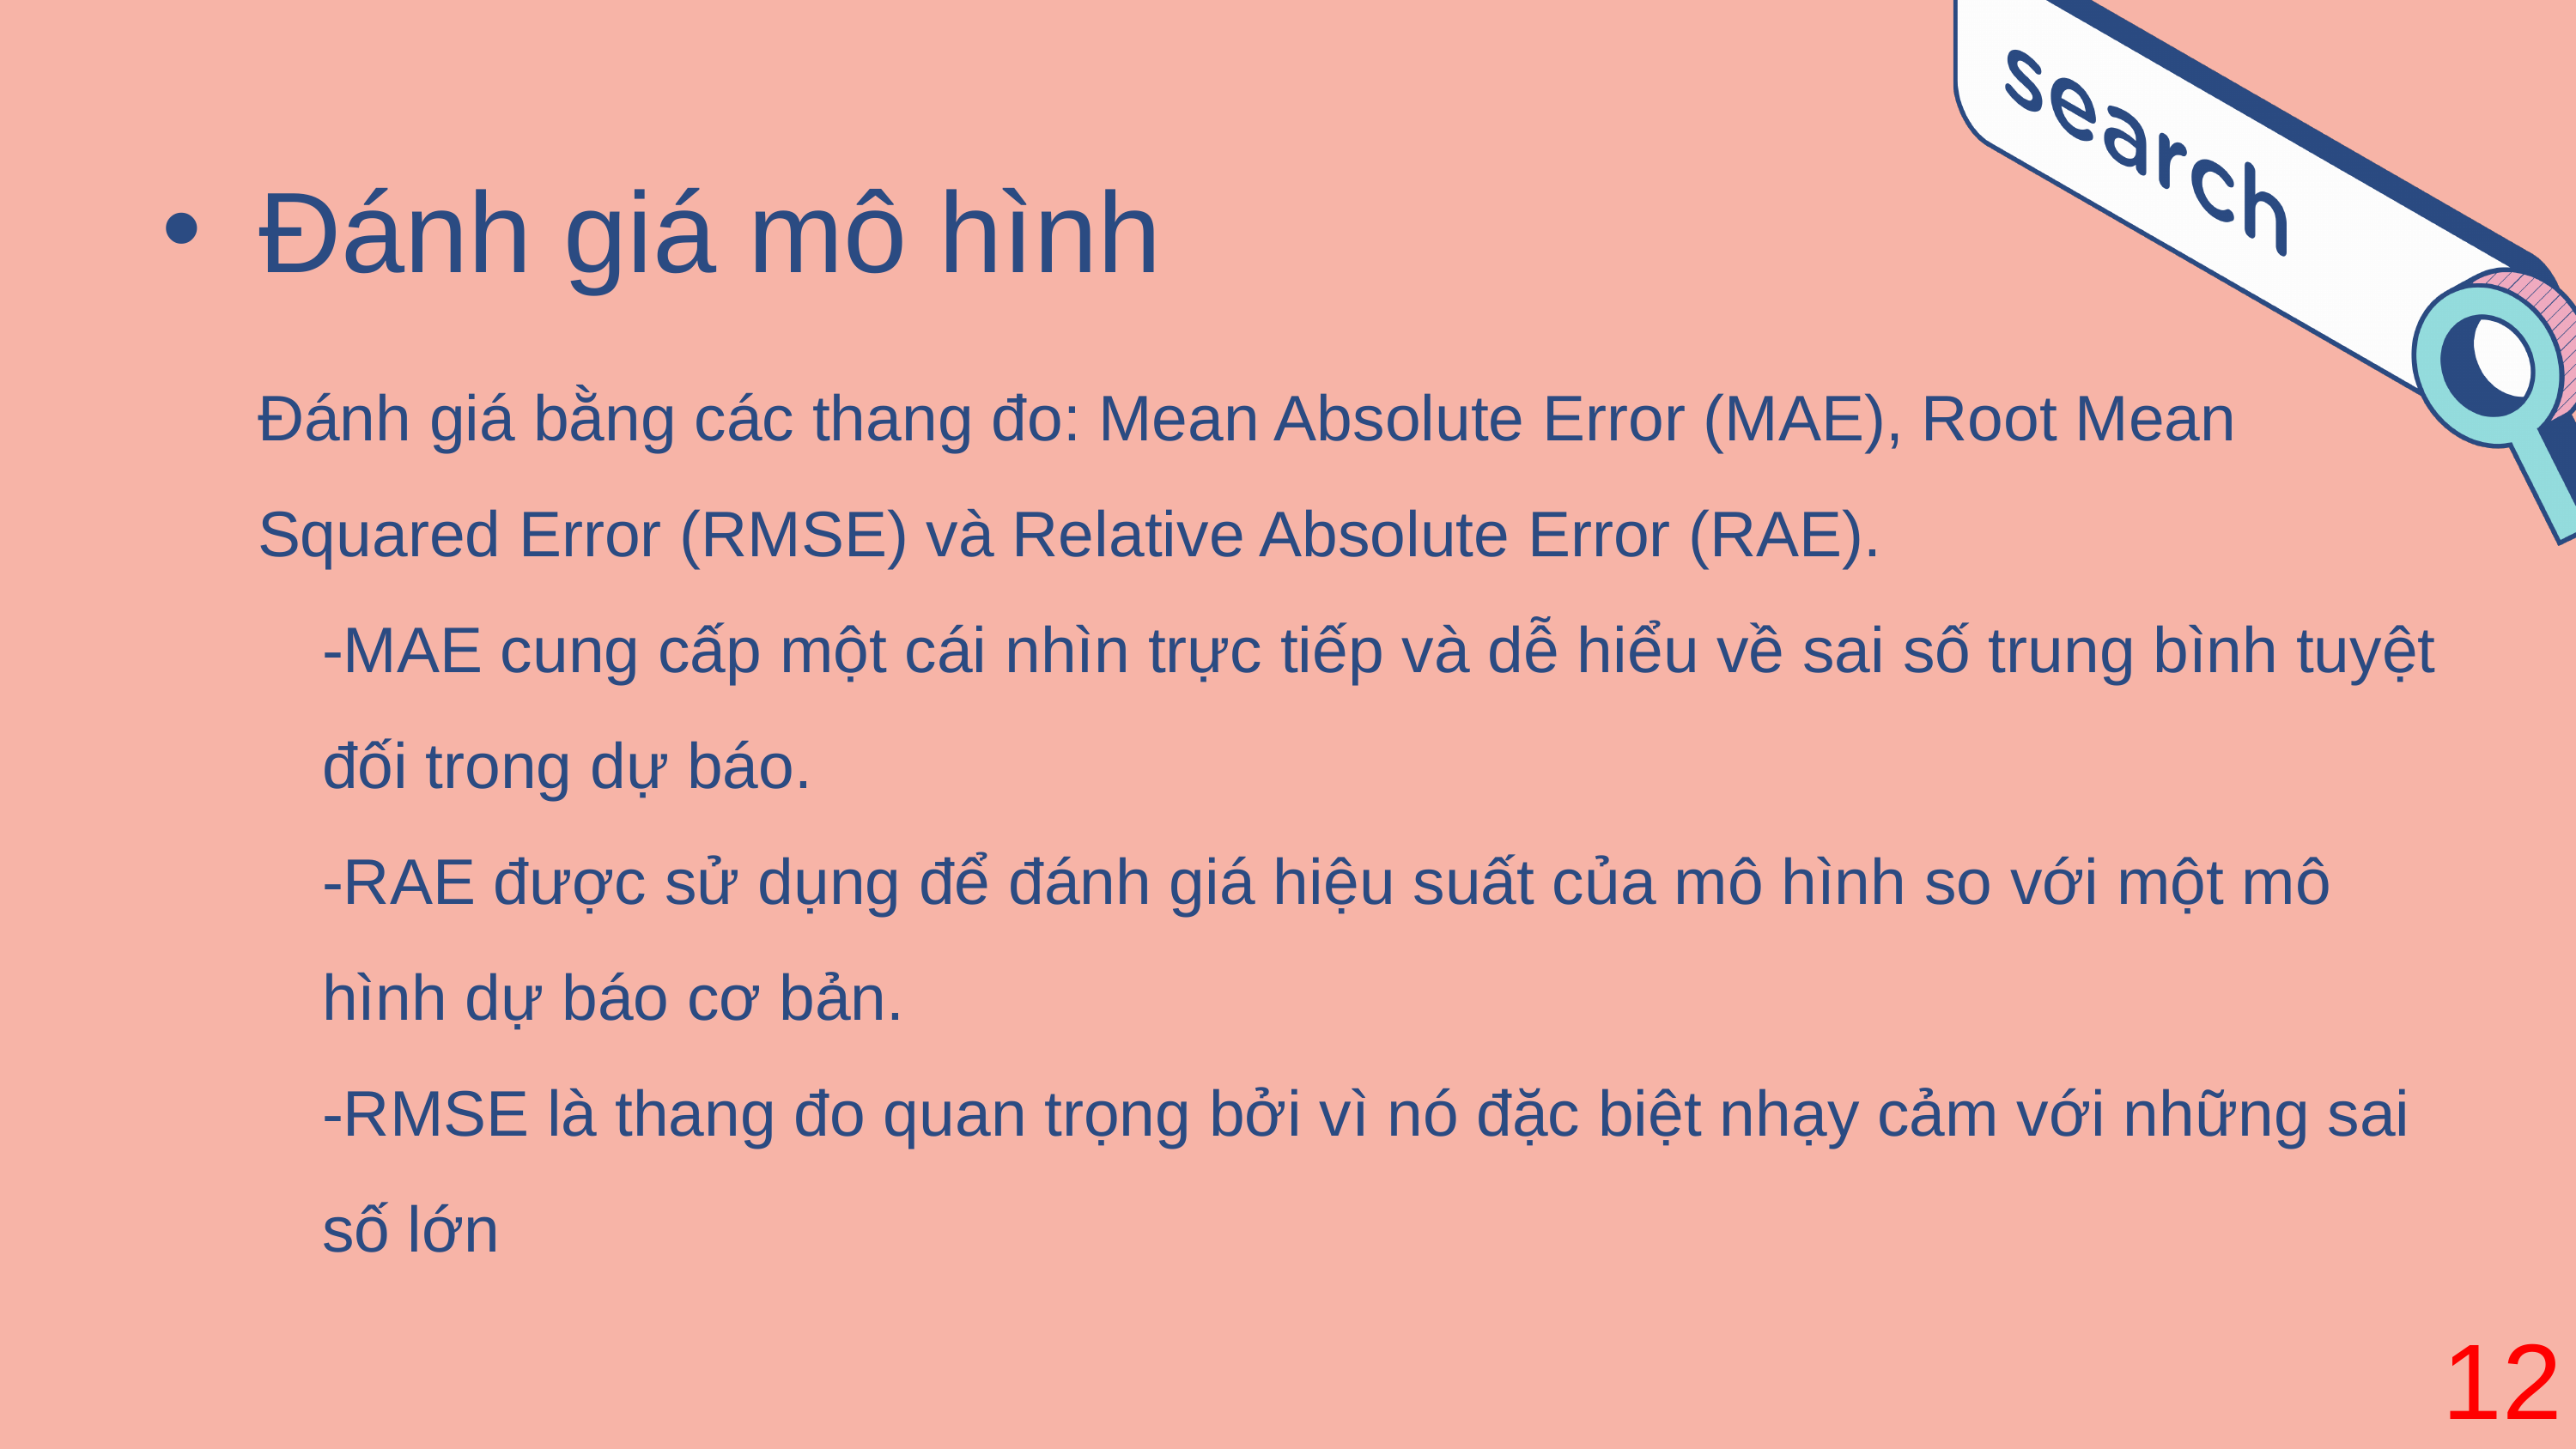

Đánh giá mô hình
Đánh giá bằng các thang đo: Mean Absolute Error (MAE), Root Mean Squared Error (RMSE) và Relative Absolute Error (RAE).
-MAE cung cấp một cái nhìn trực tiếp và dễ hiểu về sai số trung bình tuyệt đối trong dự báo.
-RAE được sử dụng để đánh giá hiệu suất của mô hình so với một mô hình dự báo cơ bản.
-RMSE là thang đo quan trọng bởi vì nó đặc biệt nhạy cảm với những sai số lớn

12